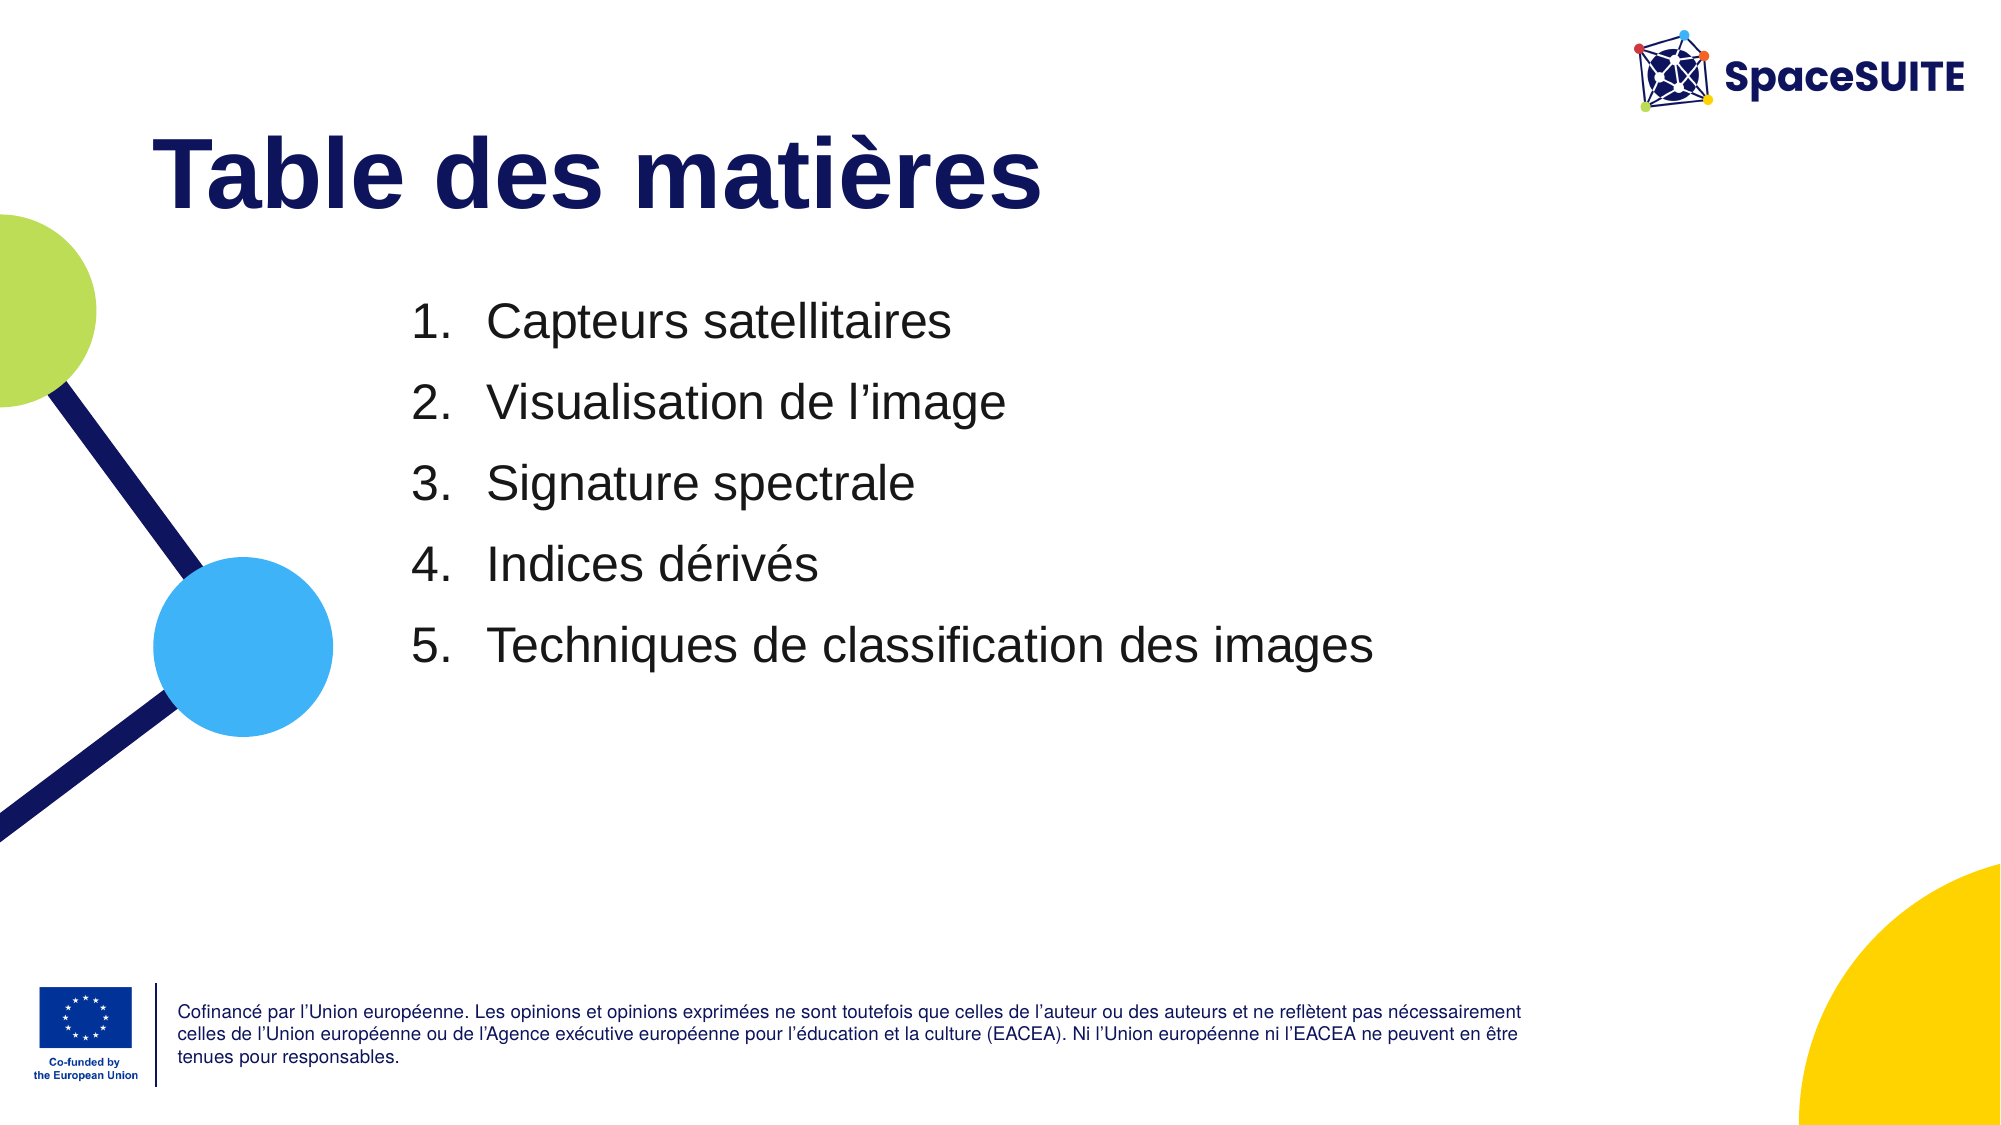

# Table des matières
Capteurs satellitaires
Visualisation de l’image
Signature spectrale
Indices dérivés
Techniques de classification des images